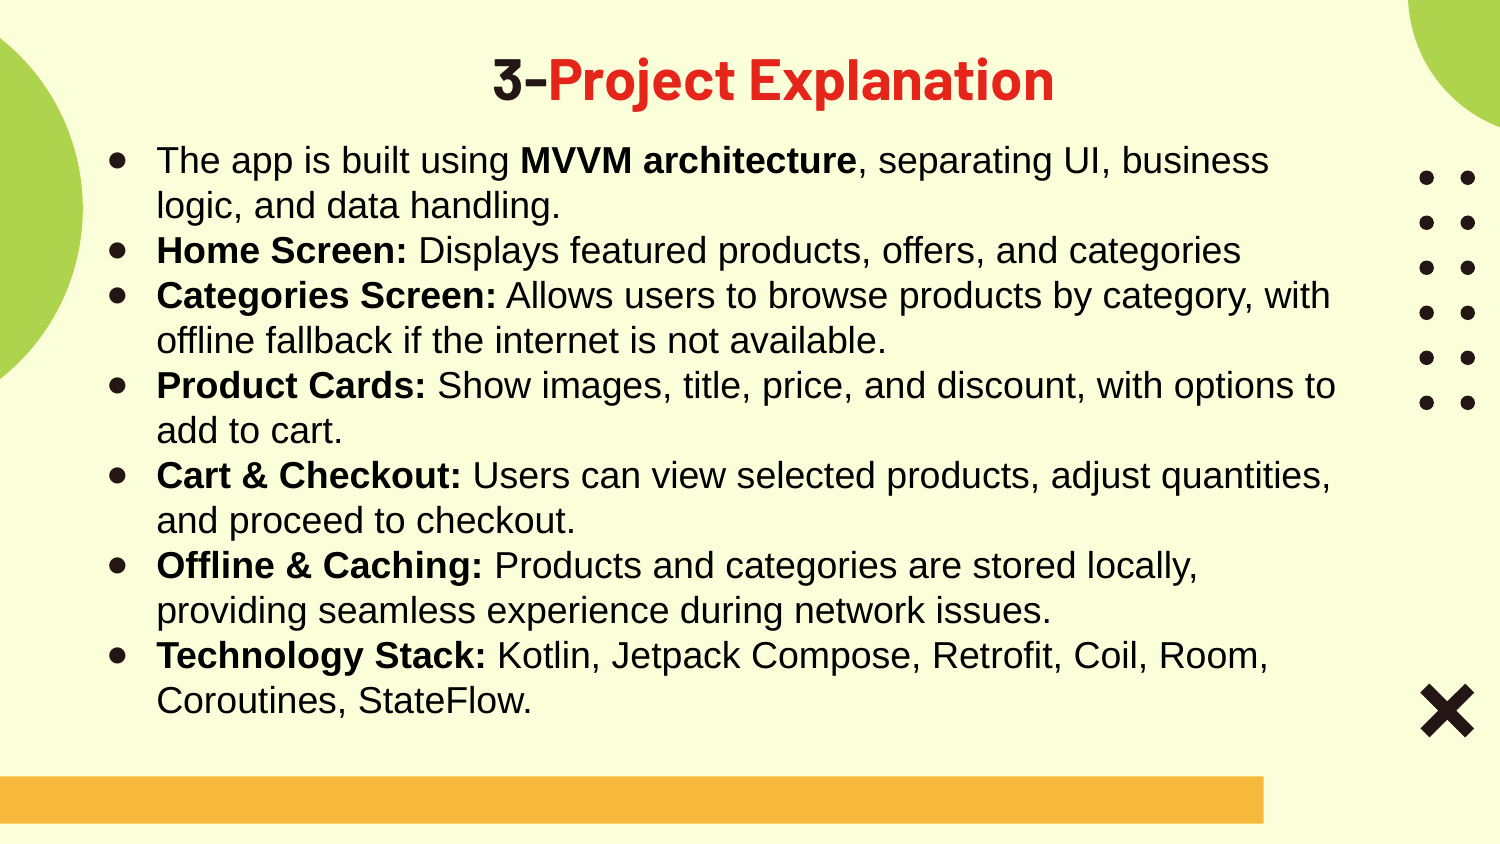

# 3-Project Explanation
The app is built using MVVM architecture, separating UI, business logic, and data handling.
Home Screen: Displays featured products, offers, and categories
Categories Screen: Allows users to browse products by category, with offline fallback if the internet is not available.
Product Cards: Show images, title, price, and discount, with options to add to cart.
Cart & Checkout: Users can view selected products, adjust quantities, and proceed to checkout.
Offline & Caching: Products and categories are stored locally, providing seamless experience during network issues.
Technology Stack: Kotlin, Jetpack Compose, Retrofit, Coil, Room, Coroutines, StateFlow.